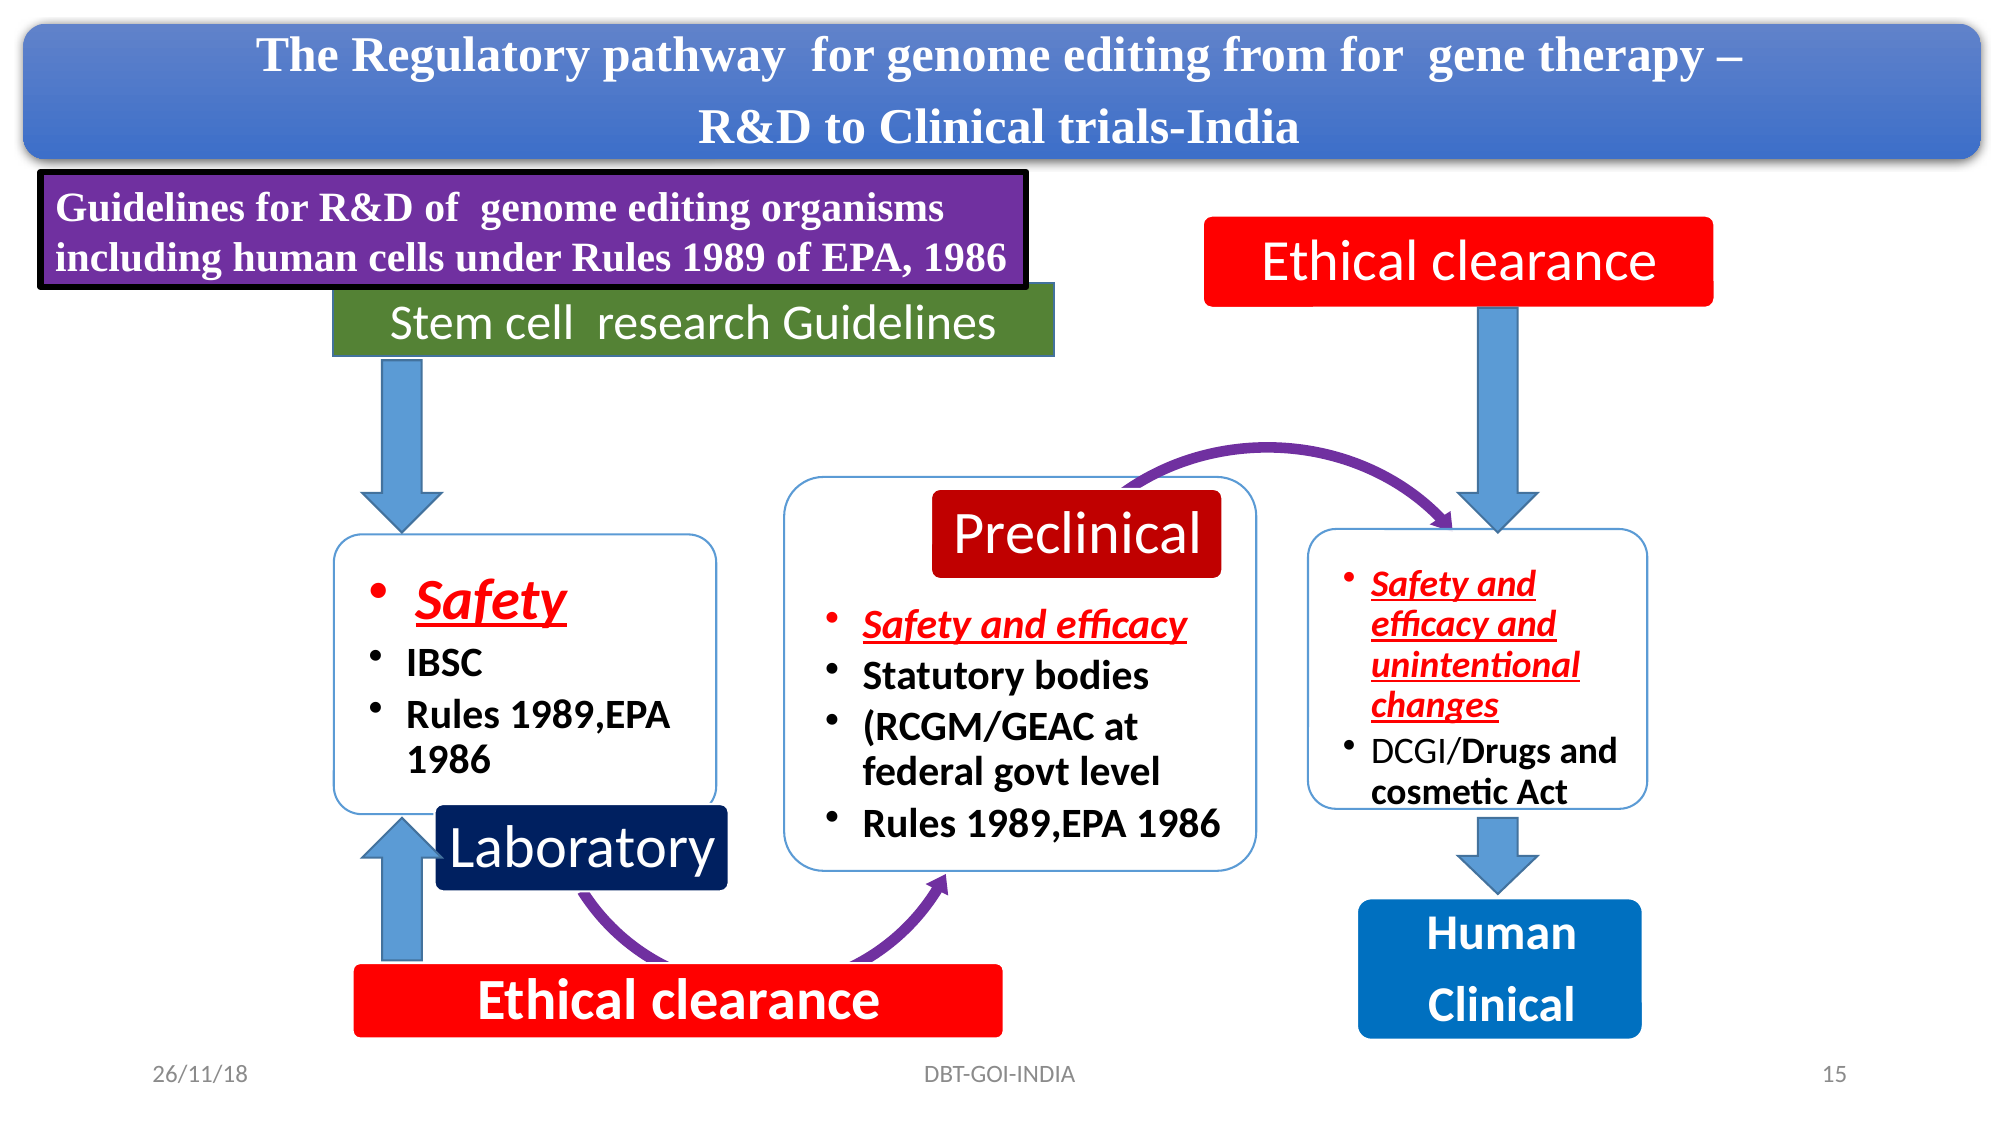

The Regulatory pathway  for genome editing from for  gene therapy –
R&D to Clinical trials-India
Guidelines for R&D of  genome editing organisms
including human cells under Rules 1989 of EPA, 1986
Ethical clearance
Stem cell  research Guidelines
Safety
IBSC
Rules 1989,EPA 1986
Laboratory
Safety and efficacy
Statutory bodies
(RCGM/GEAC at federal govt level
Rules 1989,EPA 1986
Preclinical
Safety and efficacy and unintentional changes
DCGI/Drugs and cosmetic Act
Human
 Clinical

Ethical clearance
26/11/18
DBT-GOI-INDIA
15